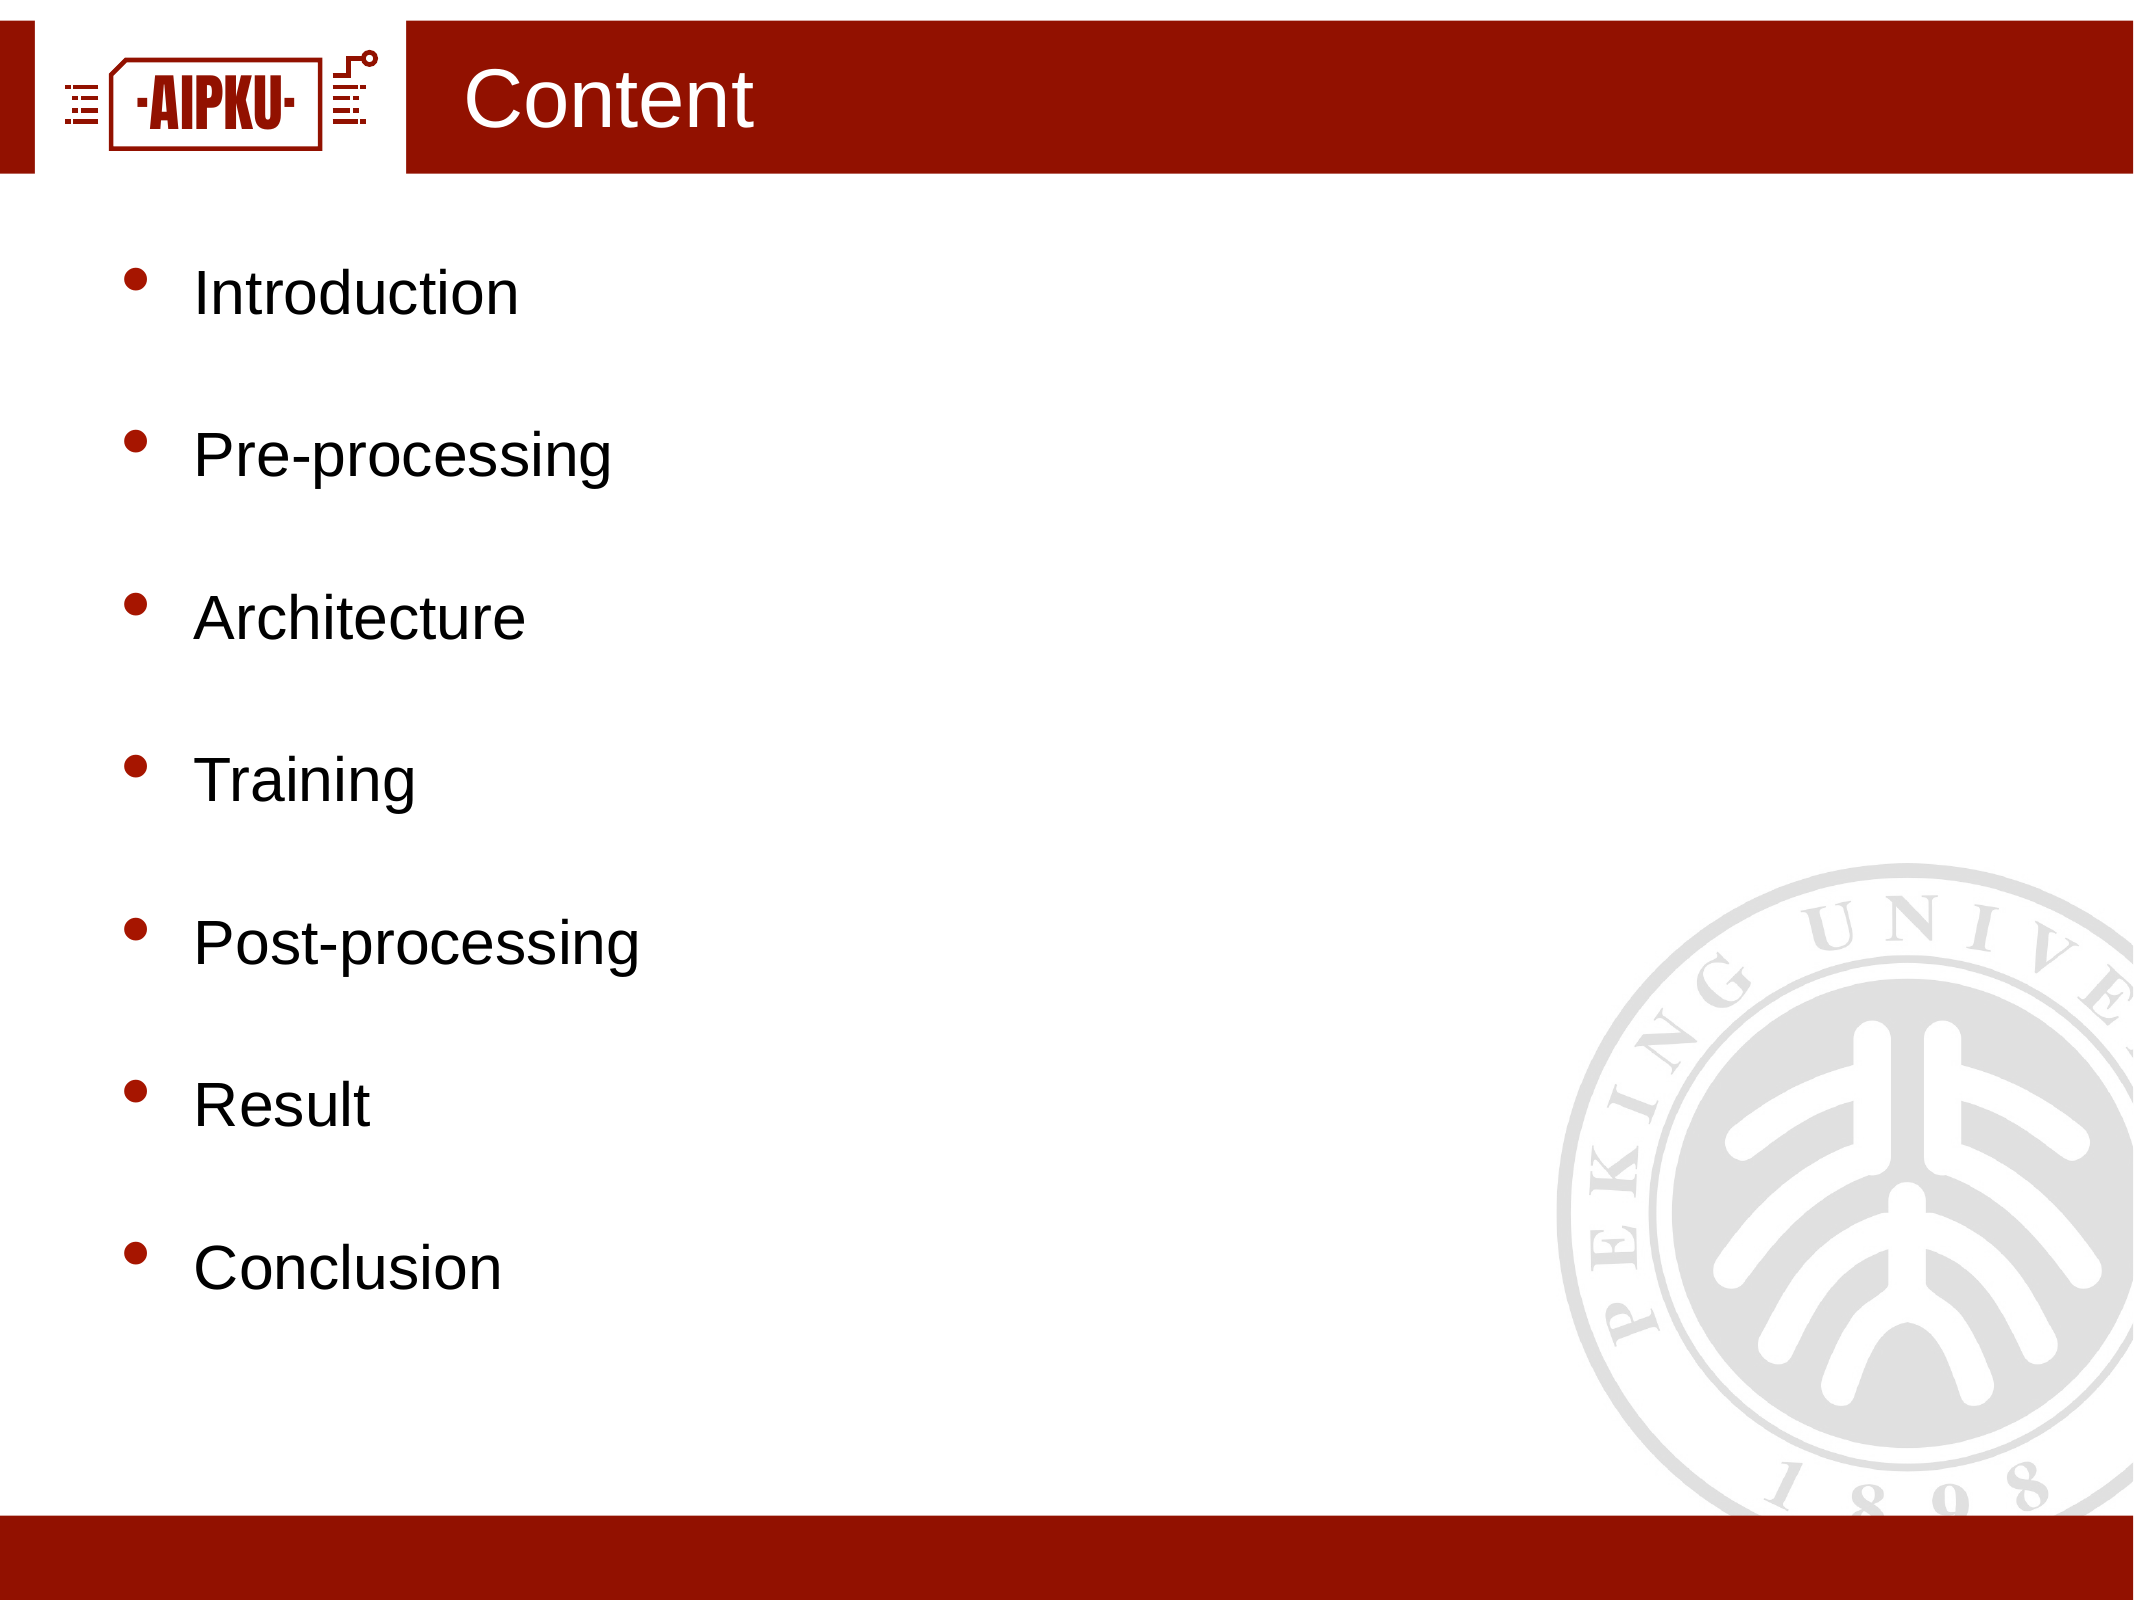

# Content
Introduction
Pre-processing
Architecture
Training
Post-processing
Result
Conclusion